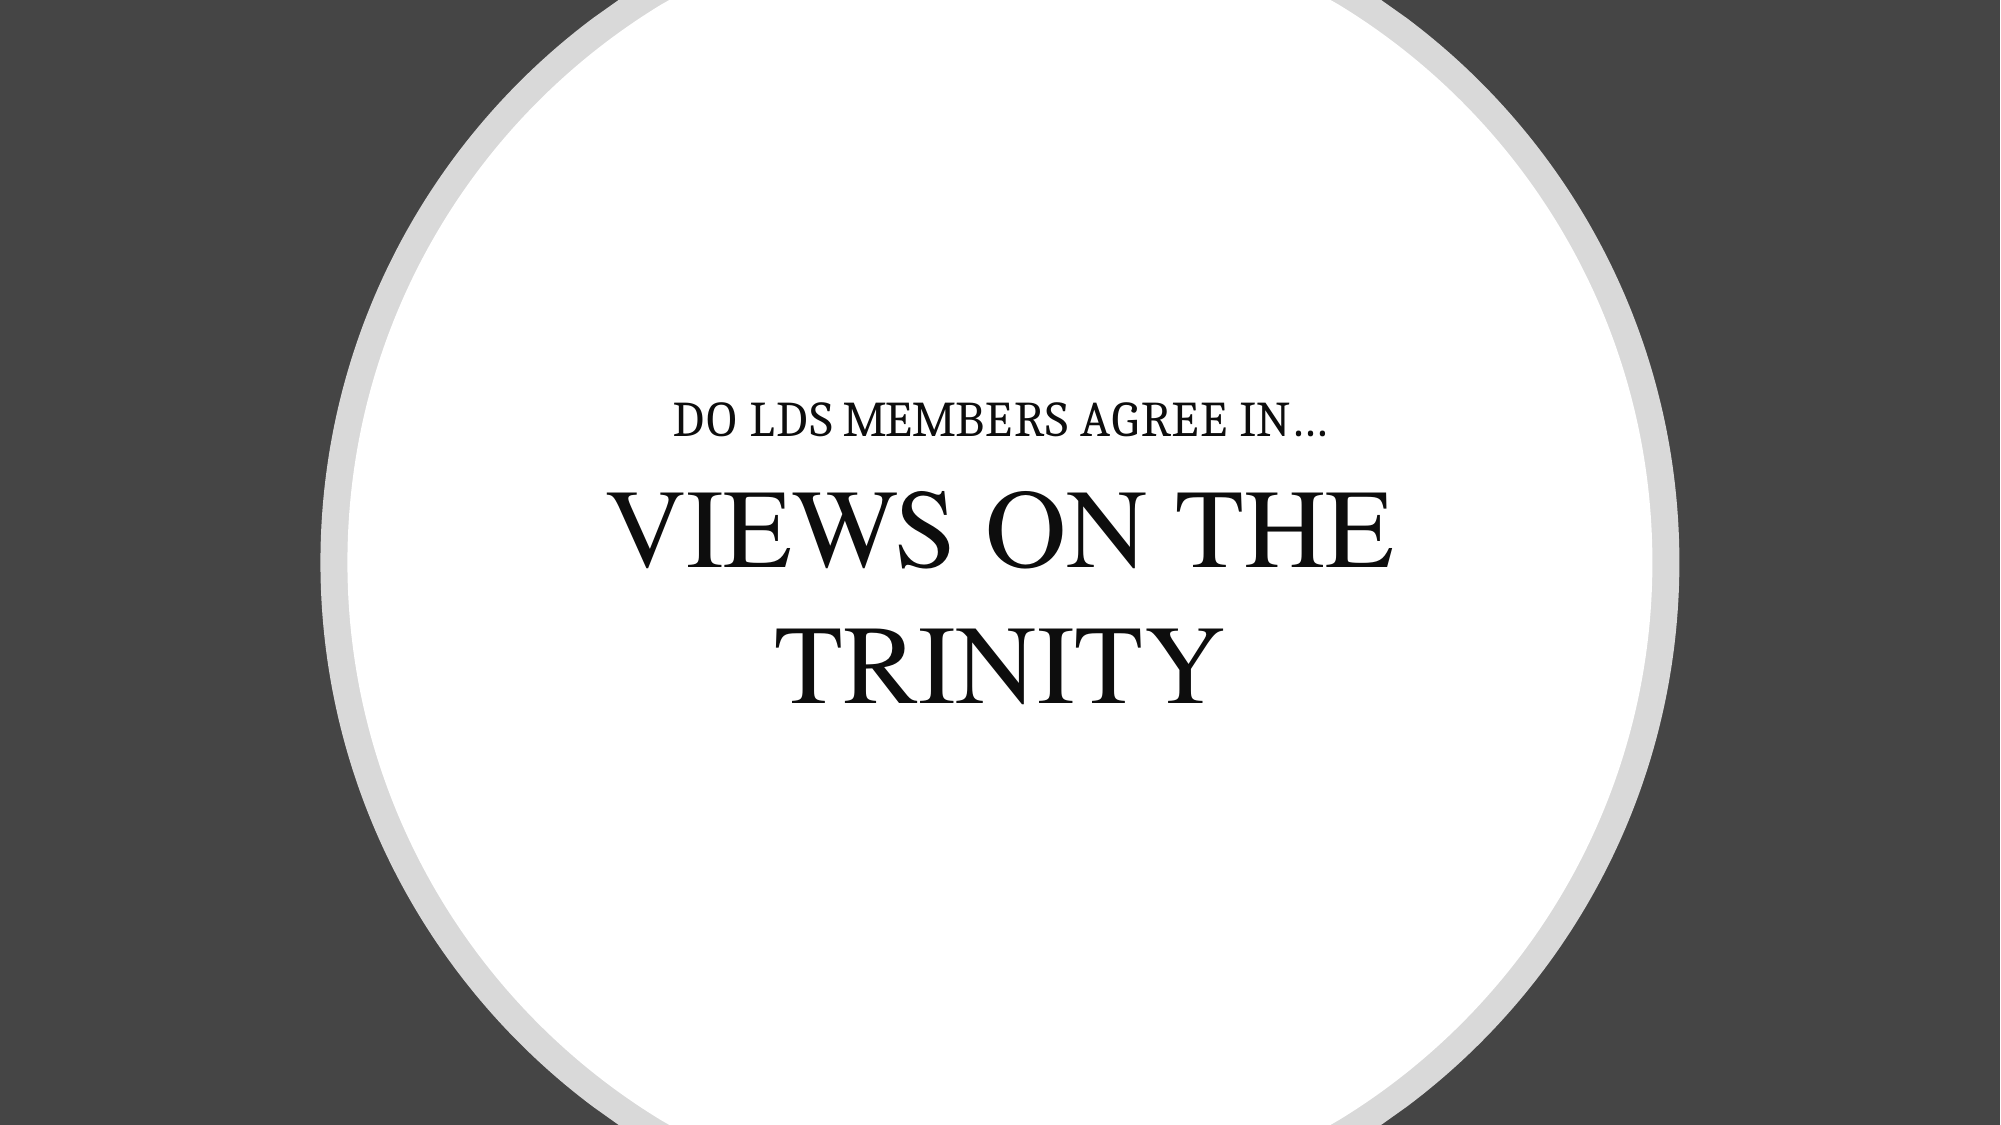

DO LDS MEMBERS AGREE IN…
VIEWS ON THE TRINITY